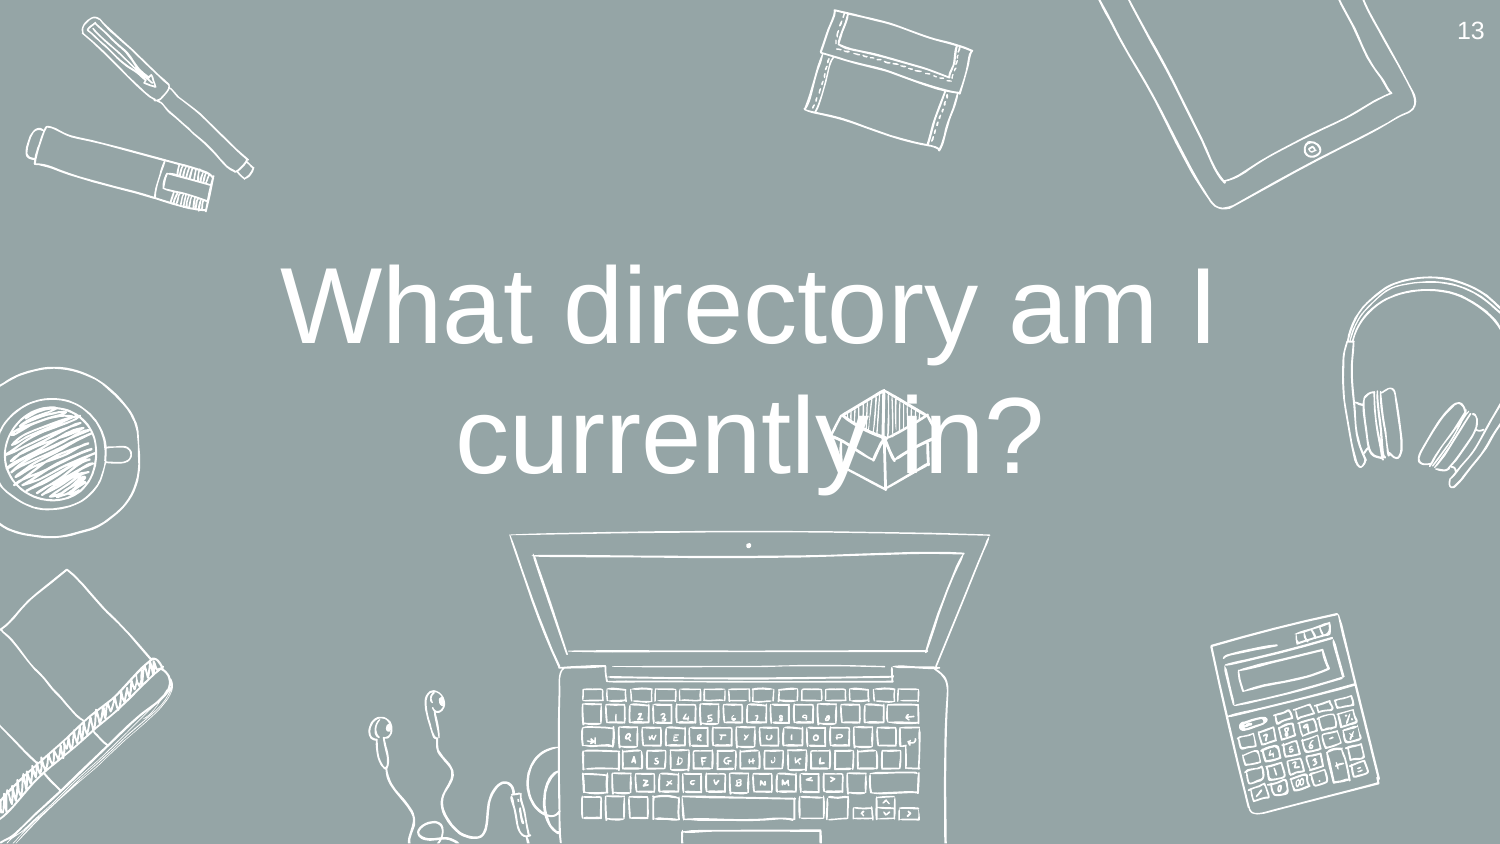

13
# What directory am I currently in?